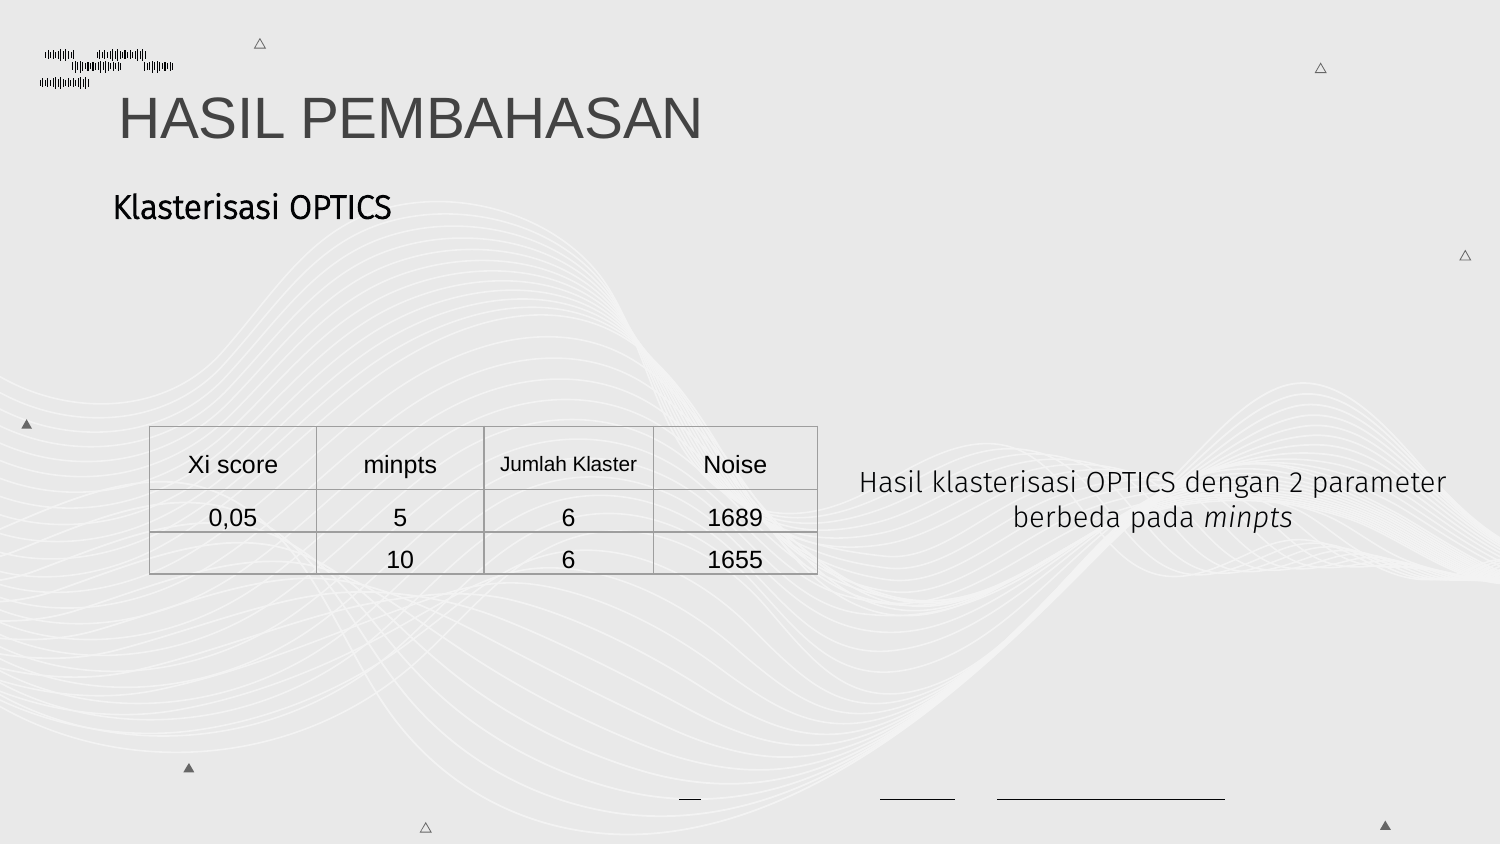

# HASIL PEMBAHASAN
Klasterisasi OPTICS
| Xi score | minpts | Jumlah Klaster | Noise |
| --- | --- | --- | --- |
| 0,05 | 5 | 6 | 1689 |
|  | 10 | 6 | 1655 |
Hasil klasterisasi OPTICS dengan 2 parameter berbeda pada minpts